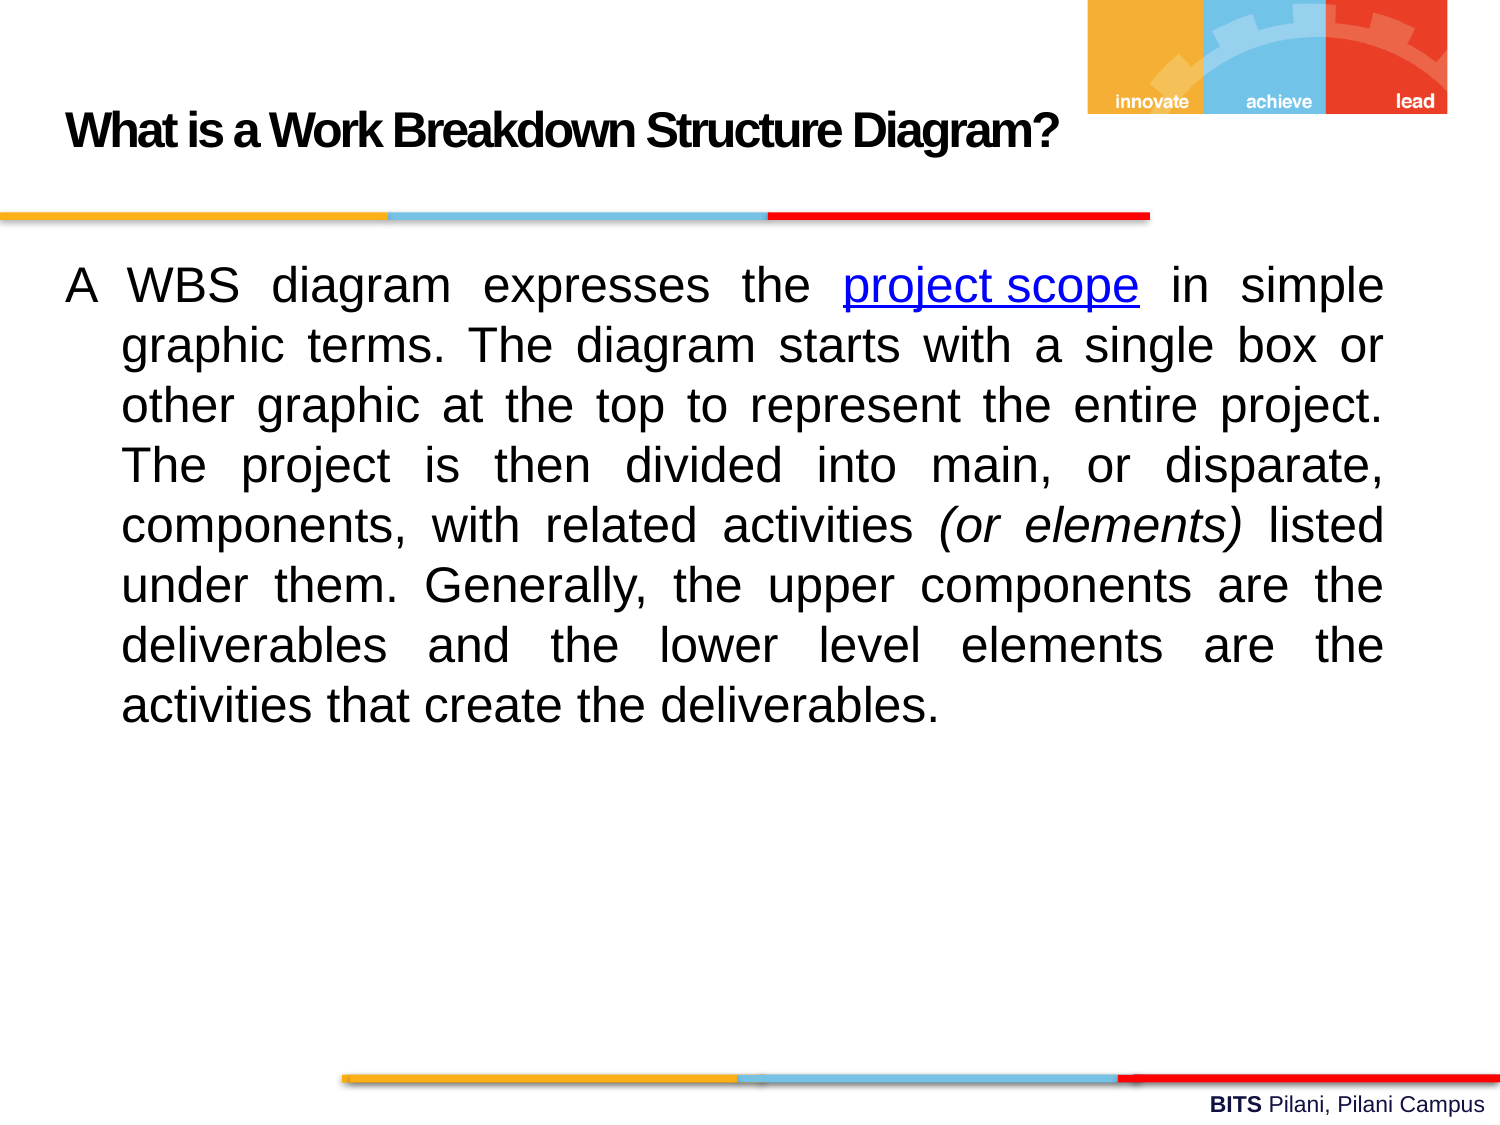

What is a Work Breakdown Structure Diagram?

A WBS diagram expresses the project scope in simple graphic terms. The diagram starts with a single box or other graphic at the top to represent the entire project. The project is then divided into main, or disparate, components, with related activities (or elements) listed under them. Generally, the upper components are the deliverables and the lower level elements are the activities that create the deliverables.